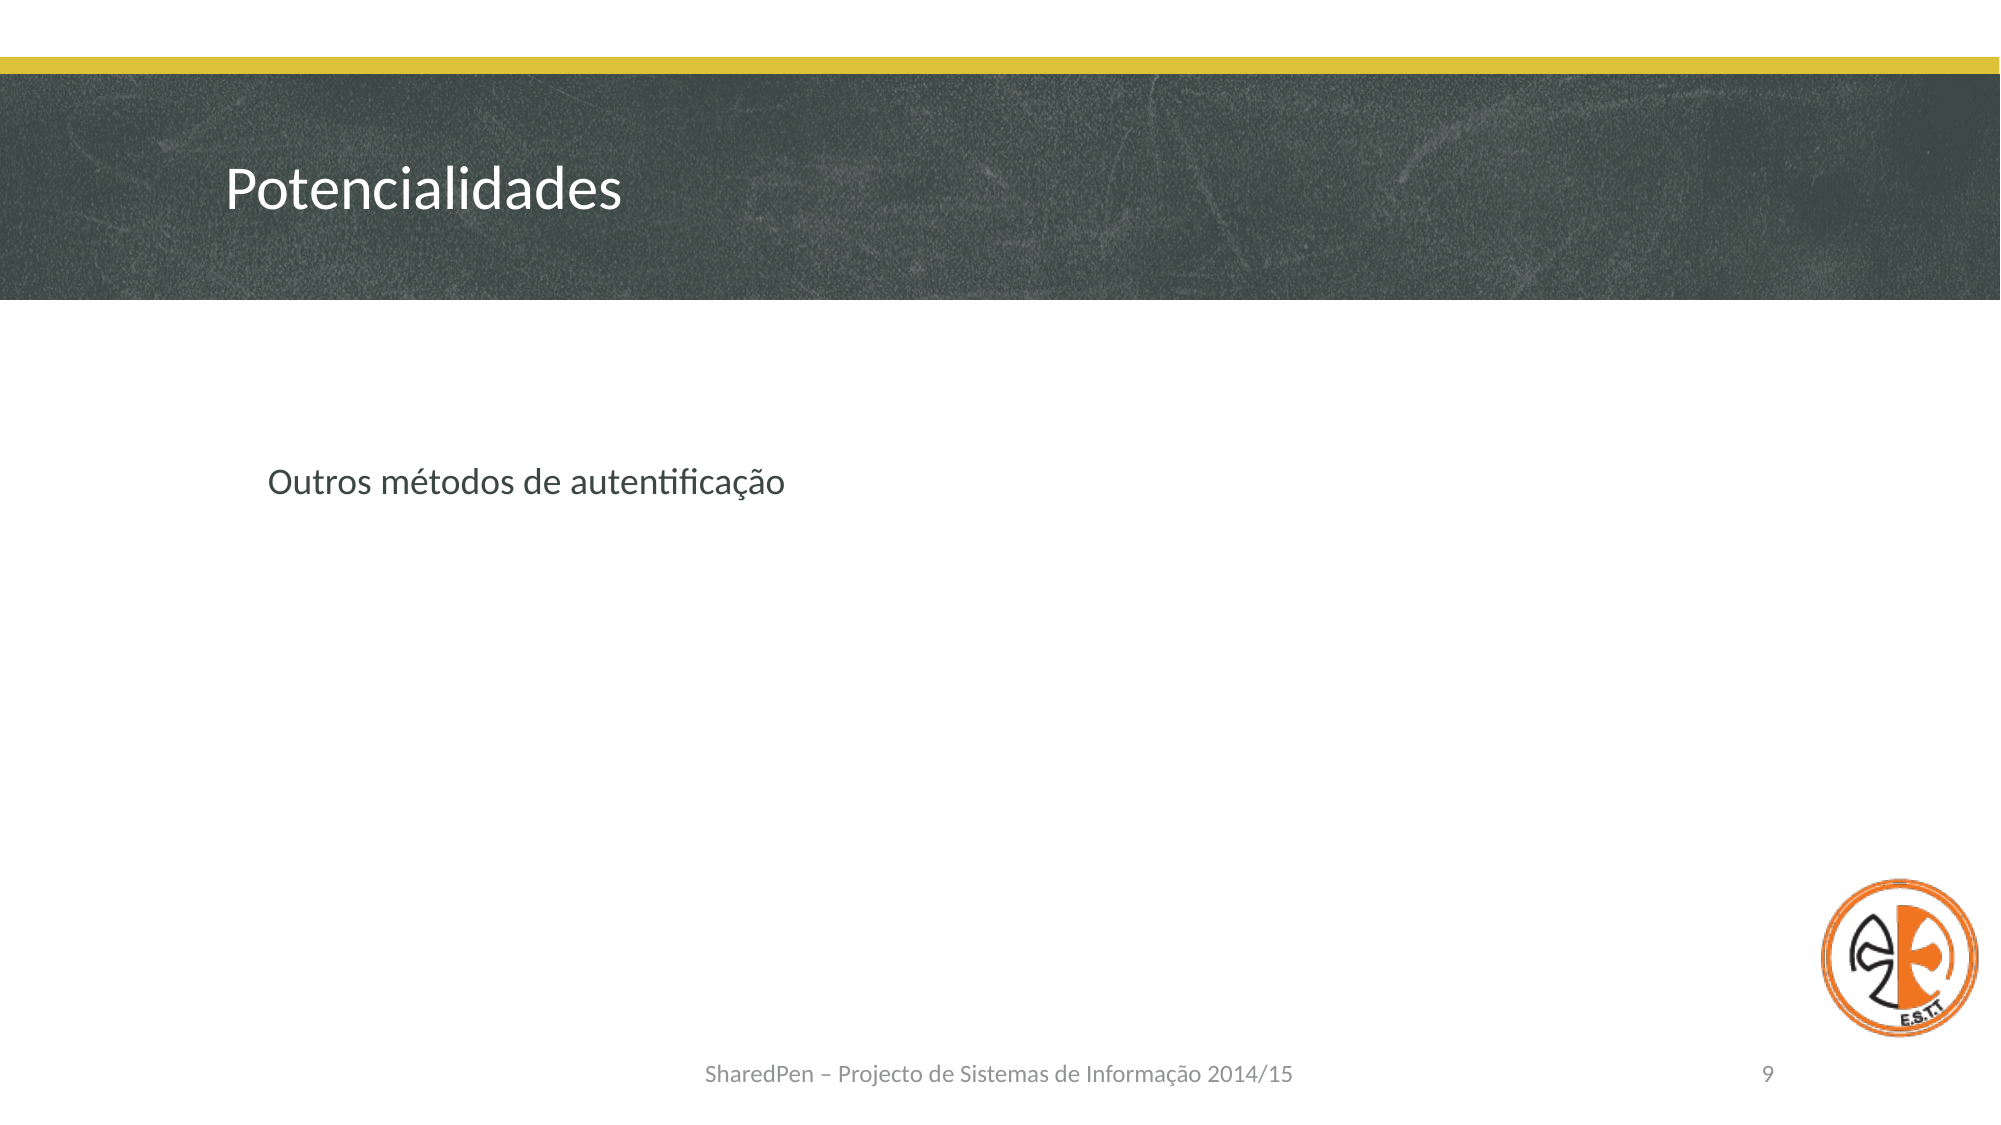

# Potencialidades
Outros métodos de autentificação
SharedPen – Projecto de Sistemas de Informação 2014/15
9